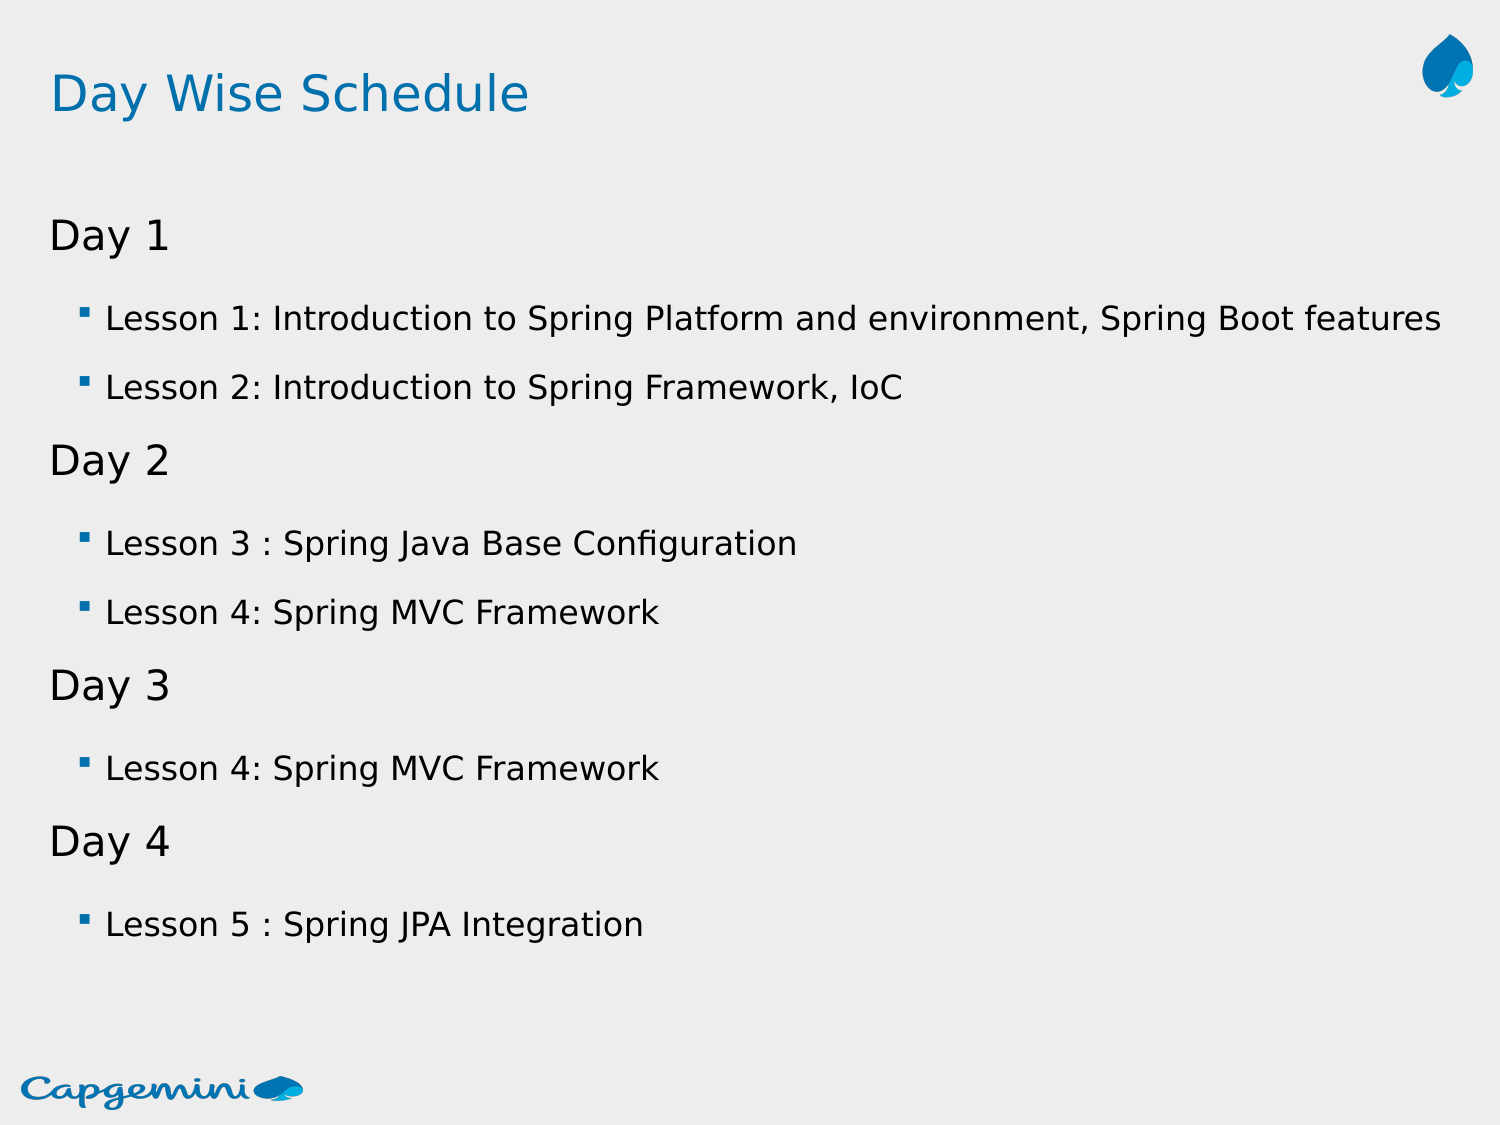

# Day Wise Schedule

Day 1

Lesson 1: Introduction to Spring Platform and environment, Spring Boot features

Lesson 2: Introduction to Spring Framework, IoC

Day 2

Lesson 3 : Spring Java Base Configuration

Lesson 4: Spring MVC Framework

Day 3

Lesson 4: Spring MVC Framework

Day 4

Lesson 5 : Spring JPA Integration